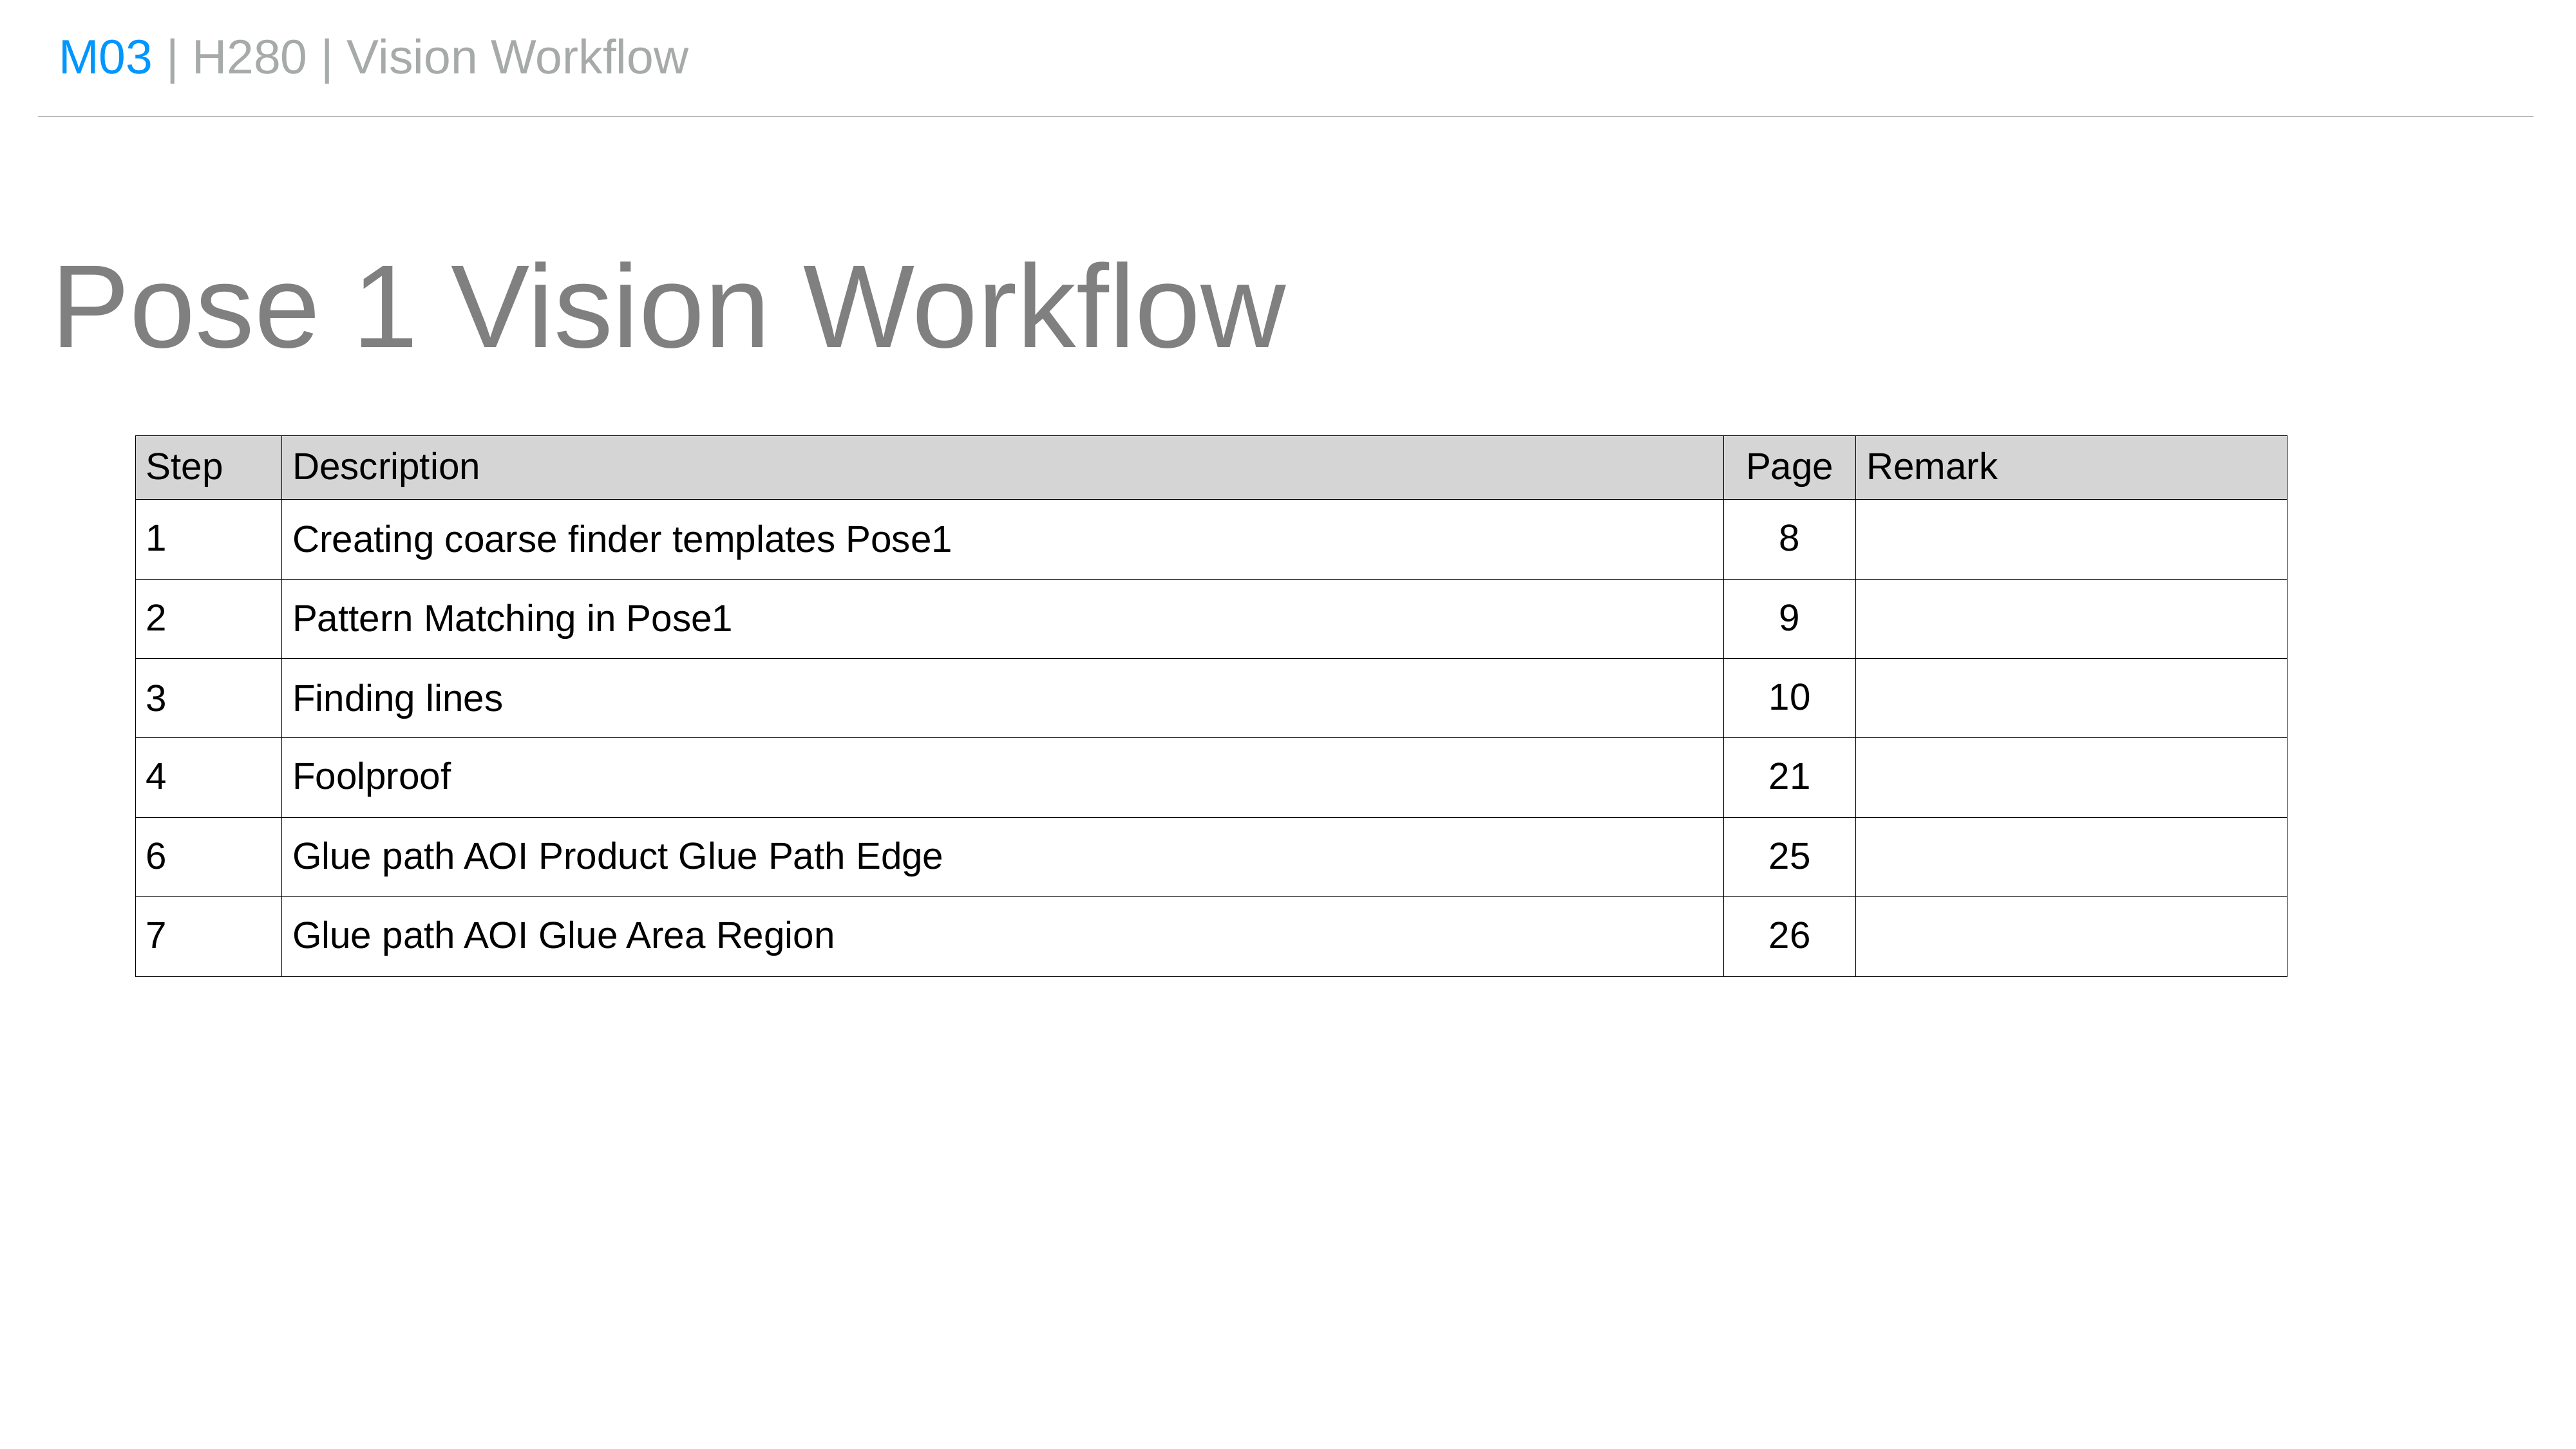

M03 | H280 | Vision Workflow
Pose 1 Vision Workflow
| Step | Description | Page | Remark |
| --- | --- | --- | --- |
| 1 | Creating coarse finder templates Pose1 | 8 |  |
| 2 | Pattern Matching in Pose1 | 9 |  |
| 3 | Finding lines | 10 |  |
| 4 | Foolproof | 21 |  |
| 6 | Glue path AOI Product Glue Path Edge | 25 |  |
| 7 | Glue path AOI Glue Area Region | 26 |  |